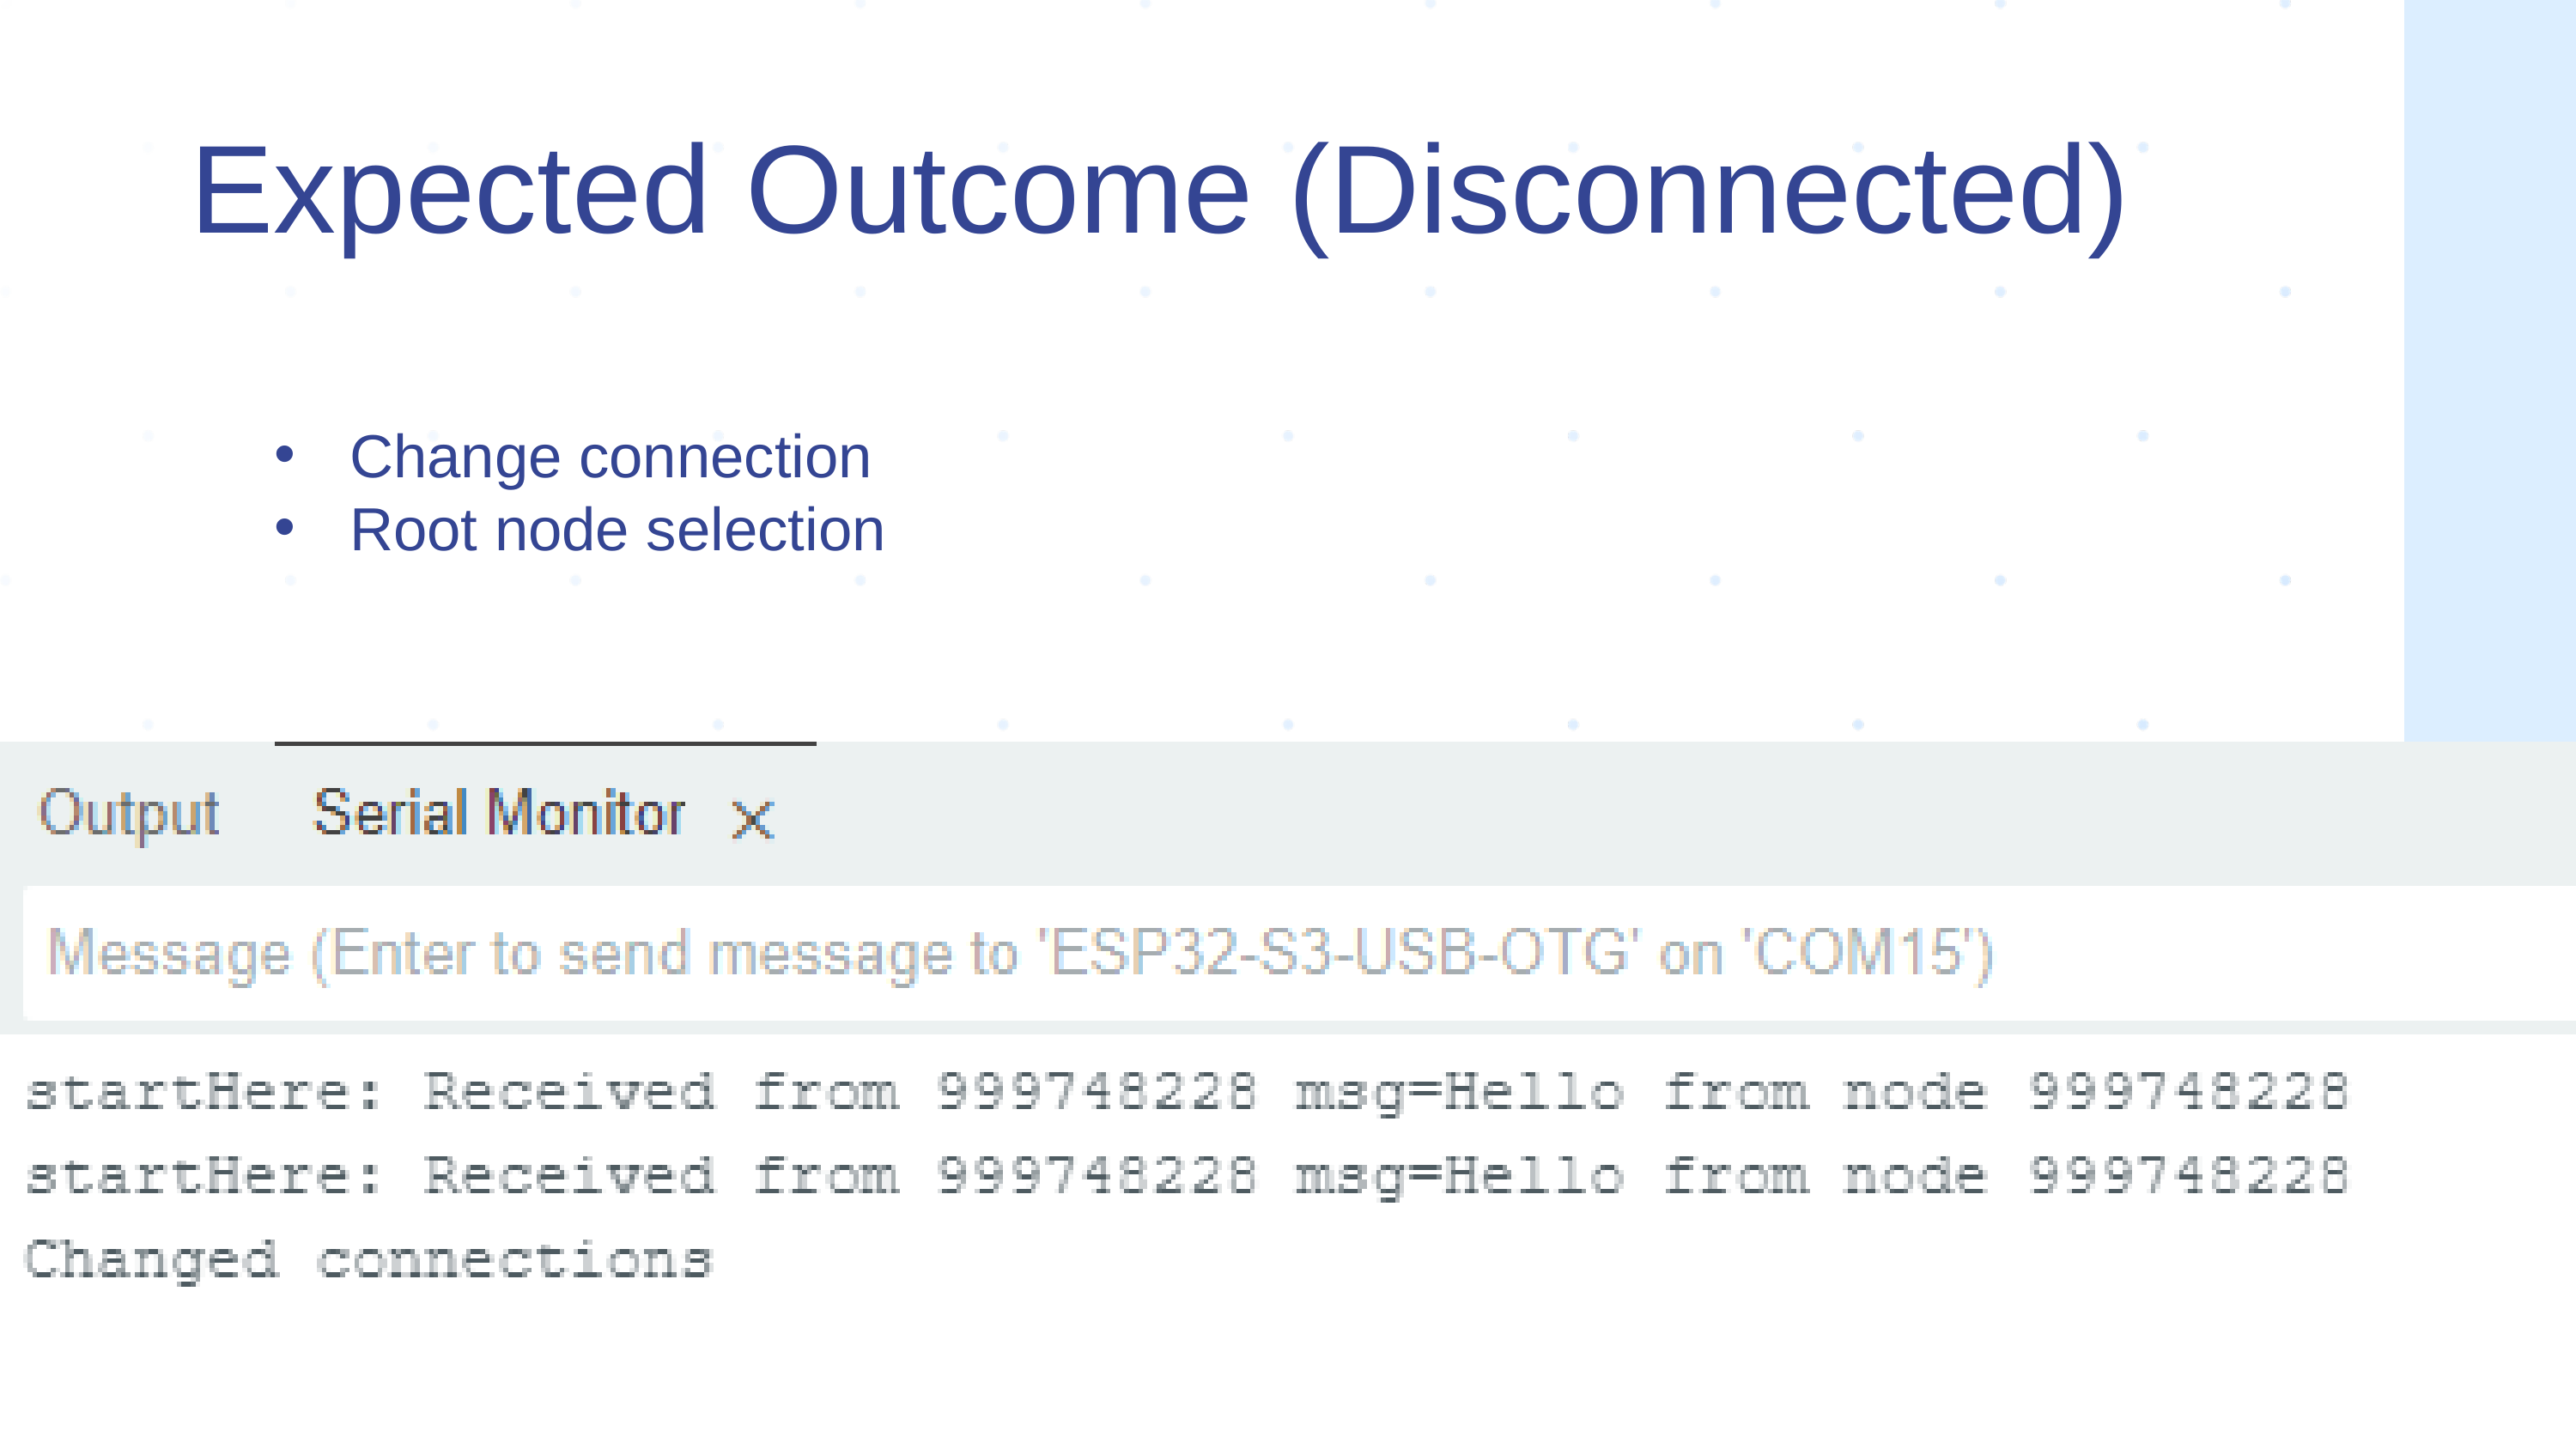

Expected Outcome (Disconnected)
Change connection
Root node selection